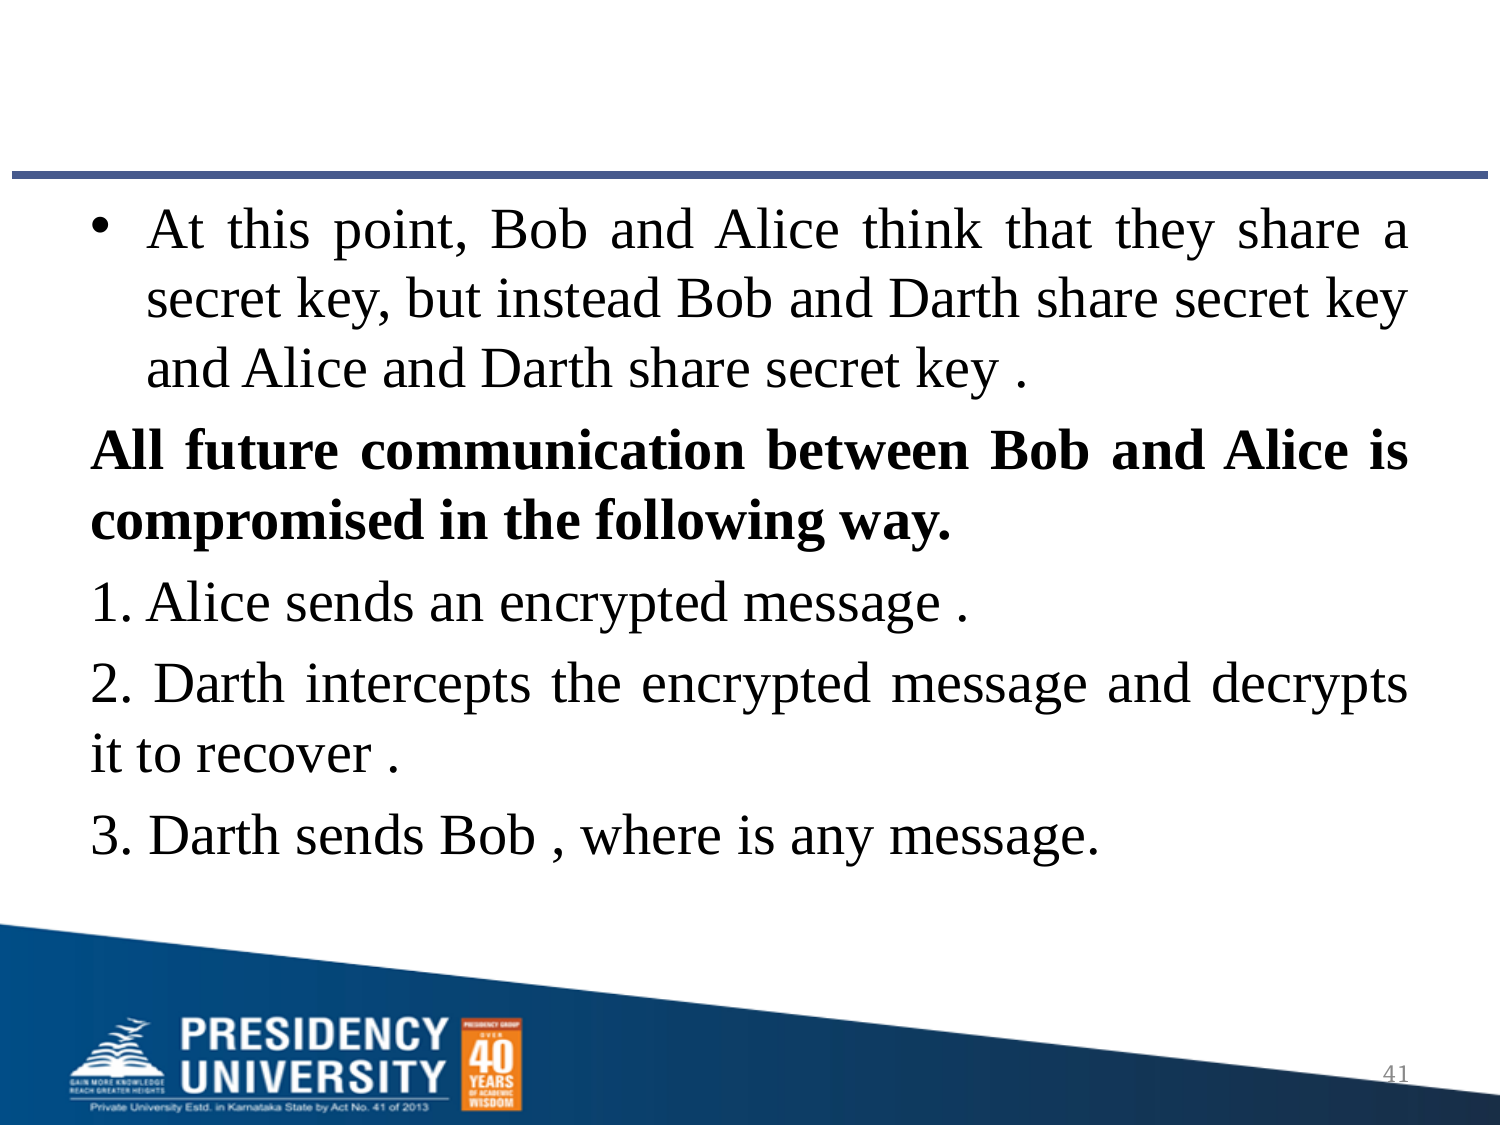

#
At this point, Bob and Alice think that they share a secret key, but instead Bob and Darth share secret key and Alice and Darth share secret key .
All future communication between Bob and Alice is compromised in the following way.
1. Alice sends an encrypted message .
2. Darth intercepts the encrypted message and decrypts it to recover .
3. Darth sends Bob , where is any message.
41